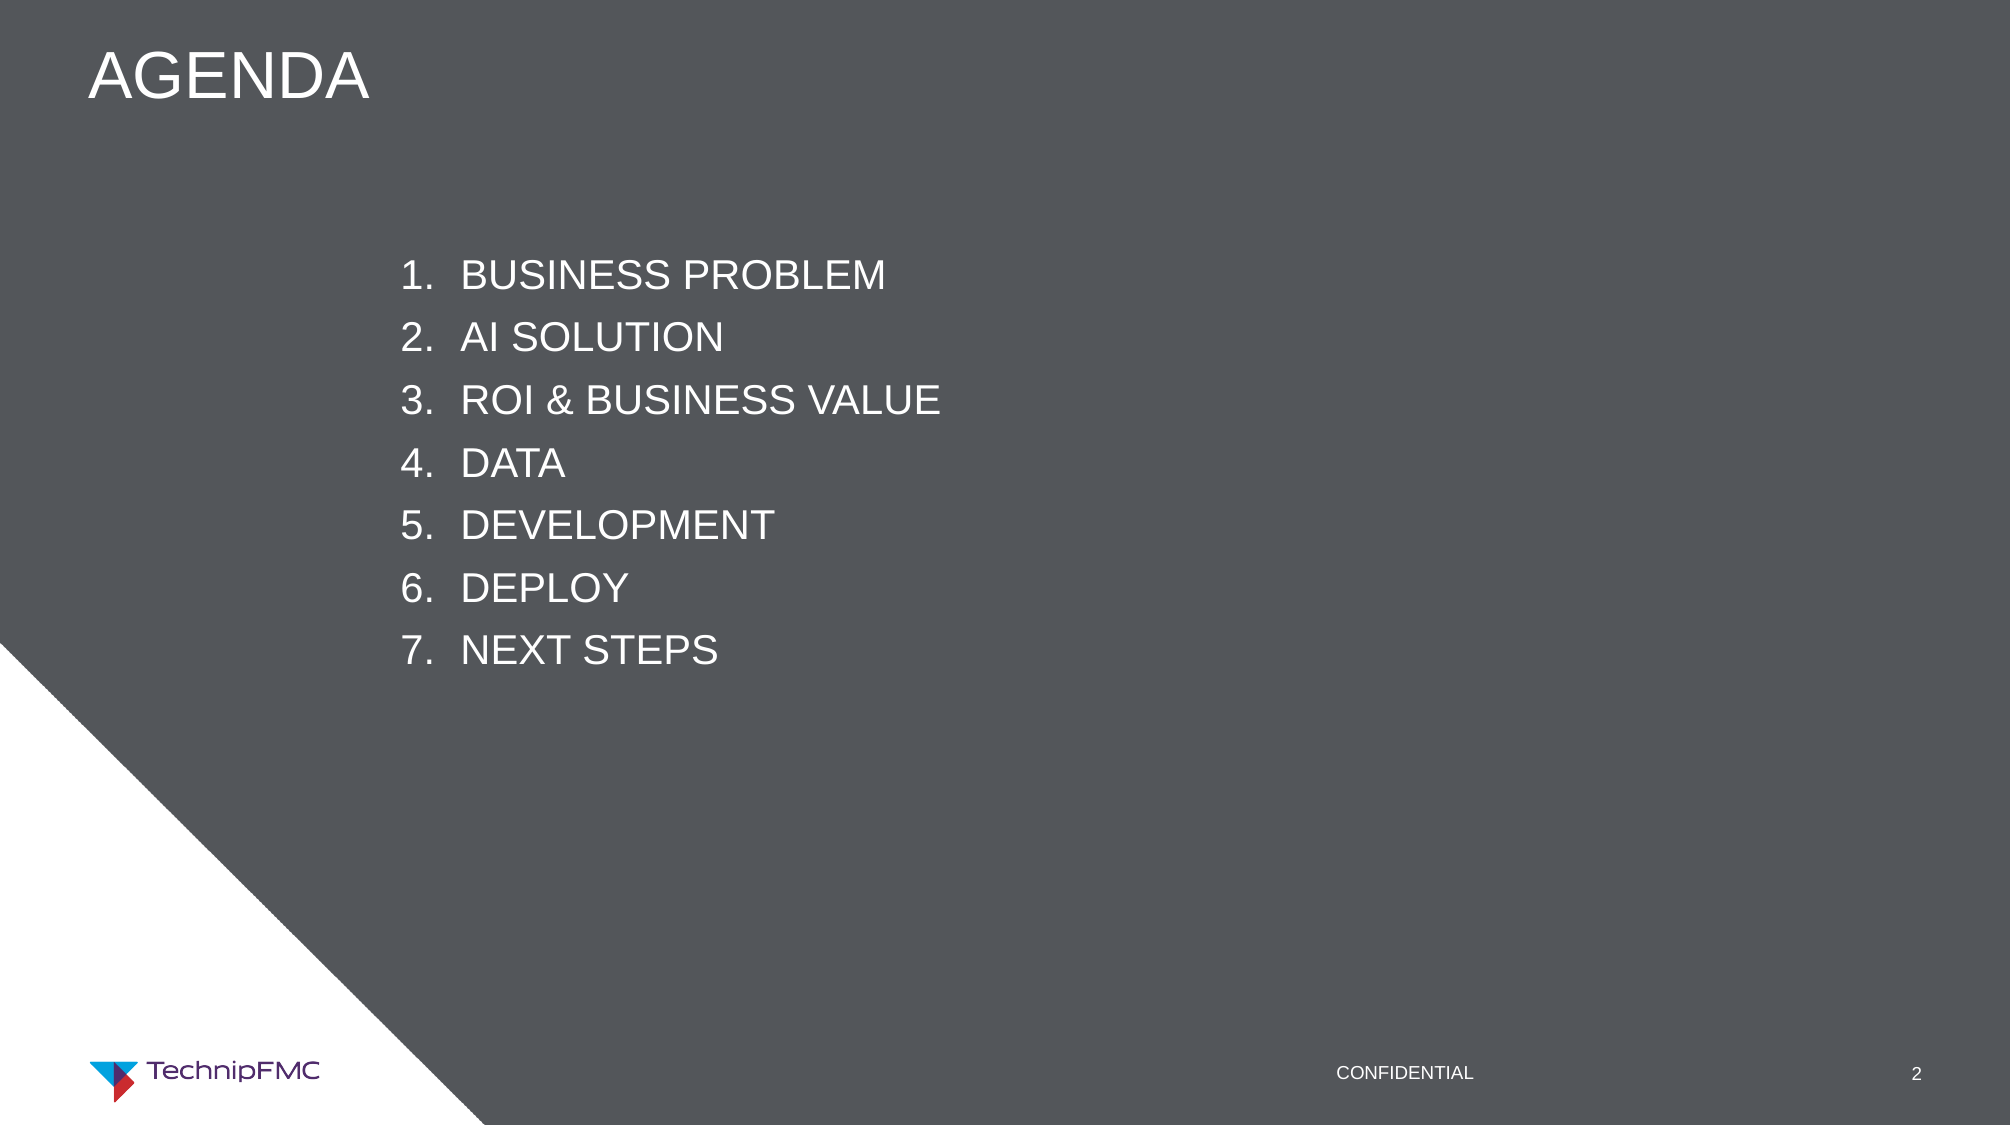

# AGENDA
BUSINESS PROBLEM
AI SOLUTION
ROI & BUSINESS VALUE
DATA
DEVELOPMENT
DEPLOY
NEXT STEPS

CONFIDENTIAL